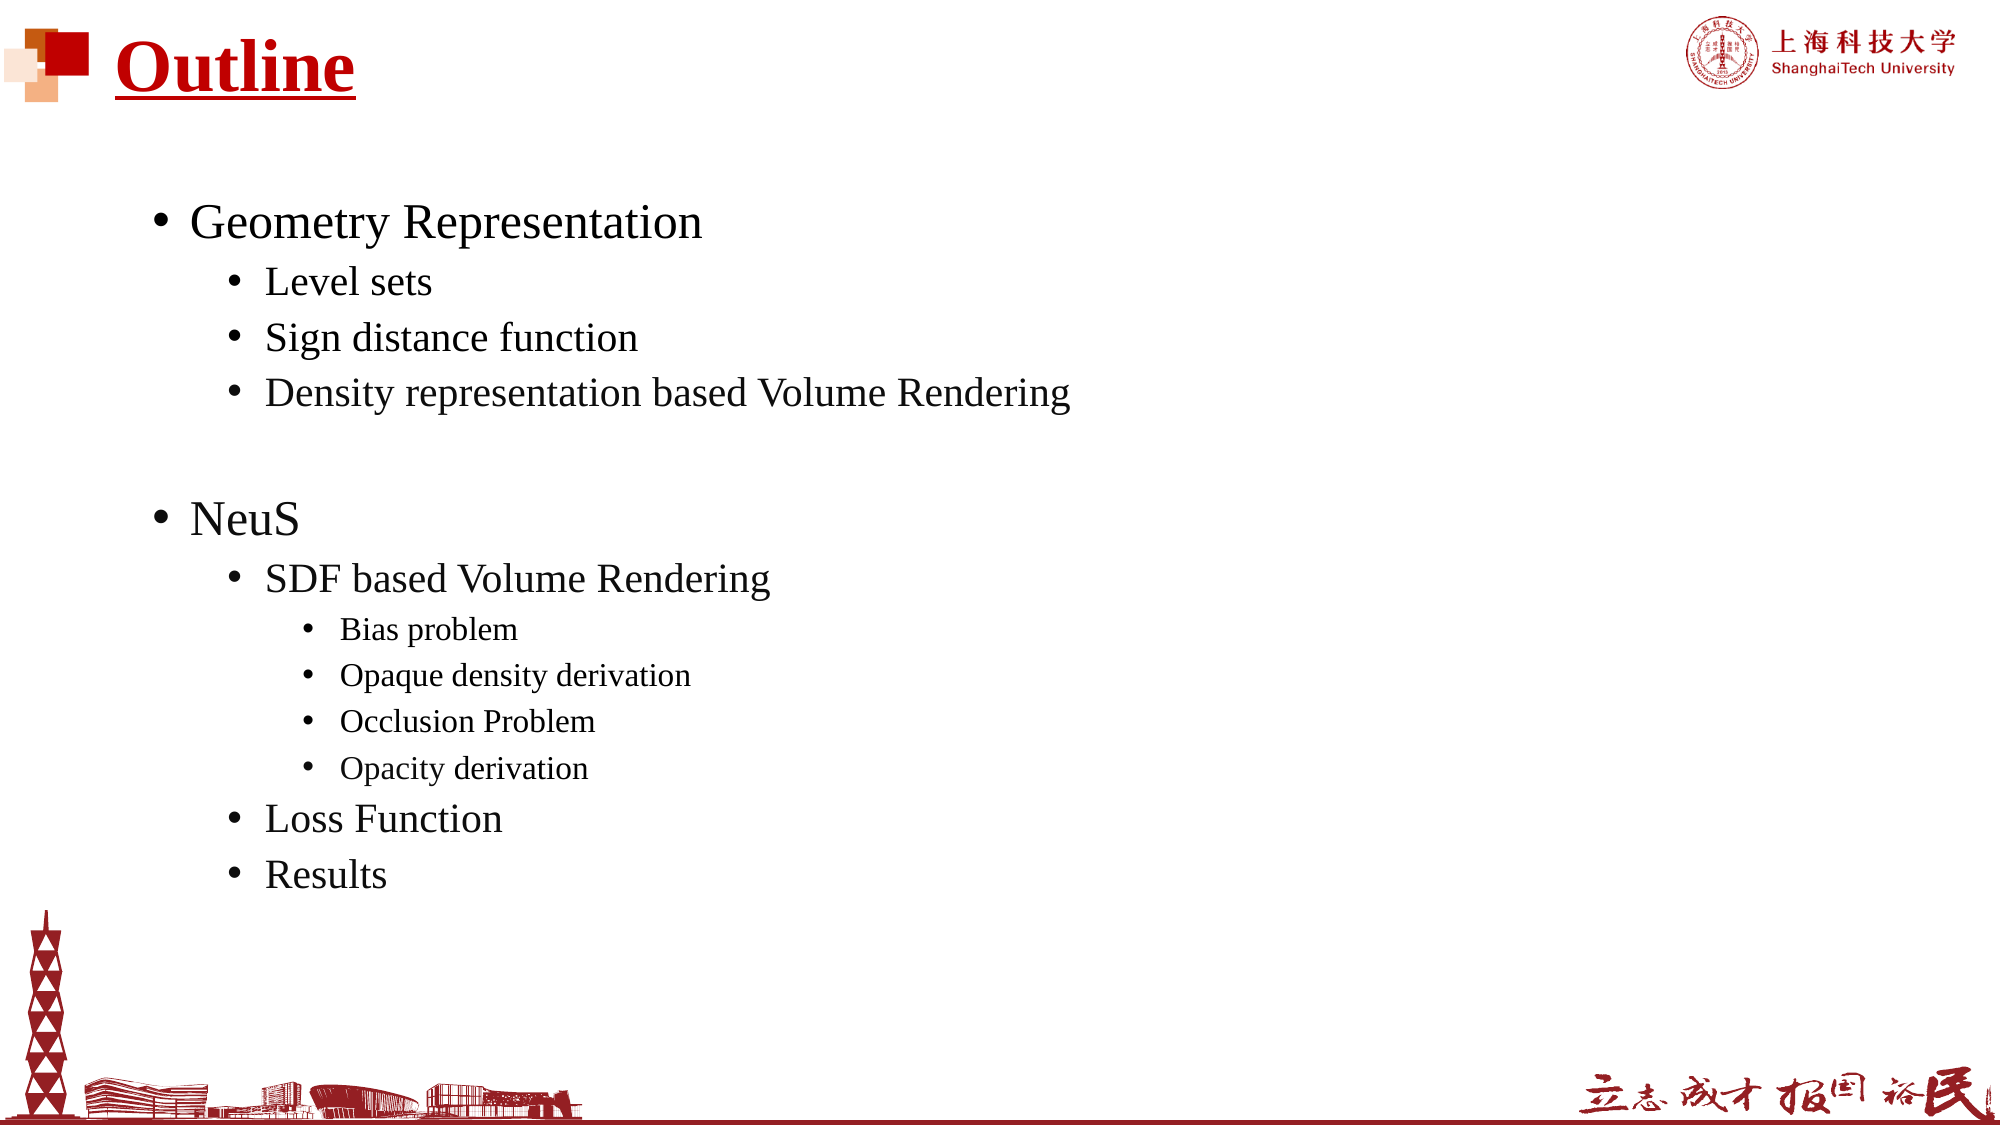

# Outline
Geometry Representation
Level sets
Sign distance function
Density representation based Volume Rendering

NeuS
SDF based Volume Rendering
Bias problem
Opaque density derivation
Occlusion Problem
Opacity derivation
Loss Function
Results